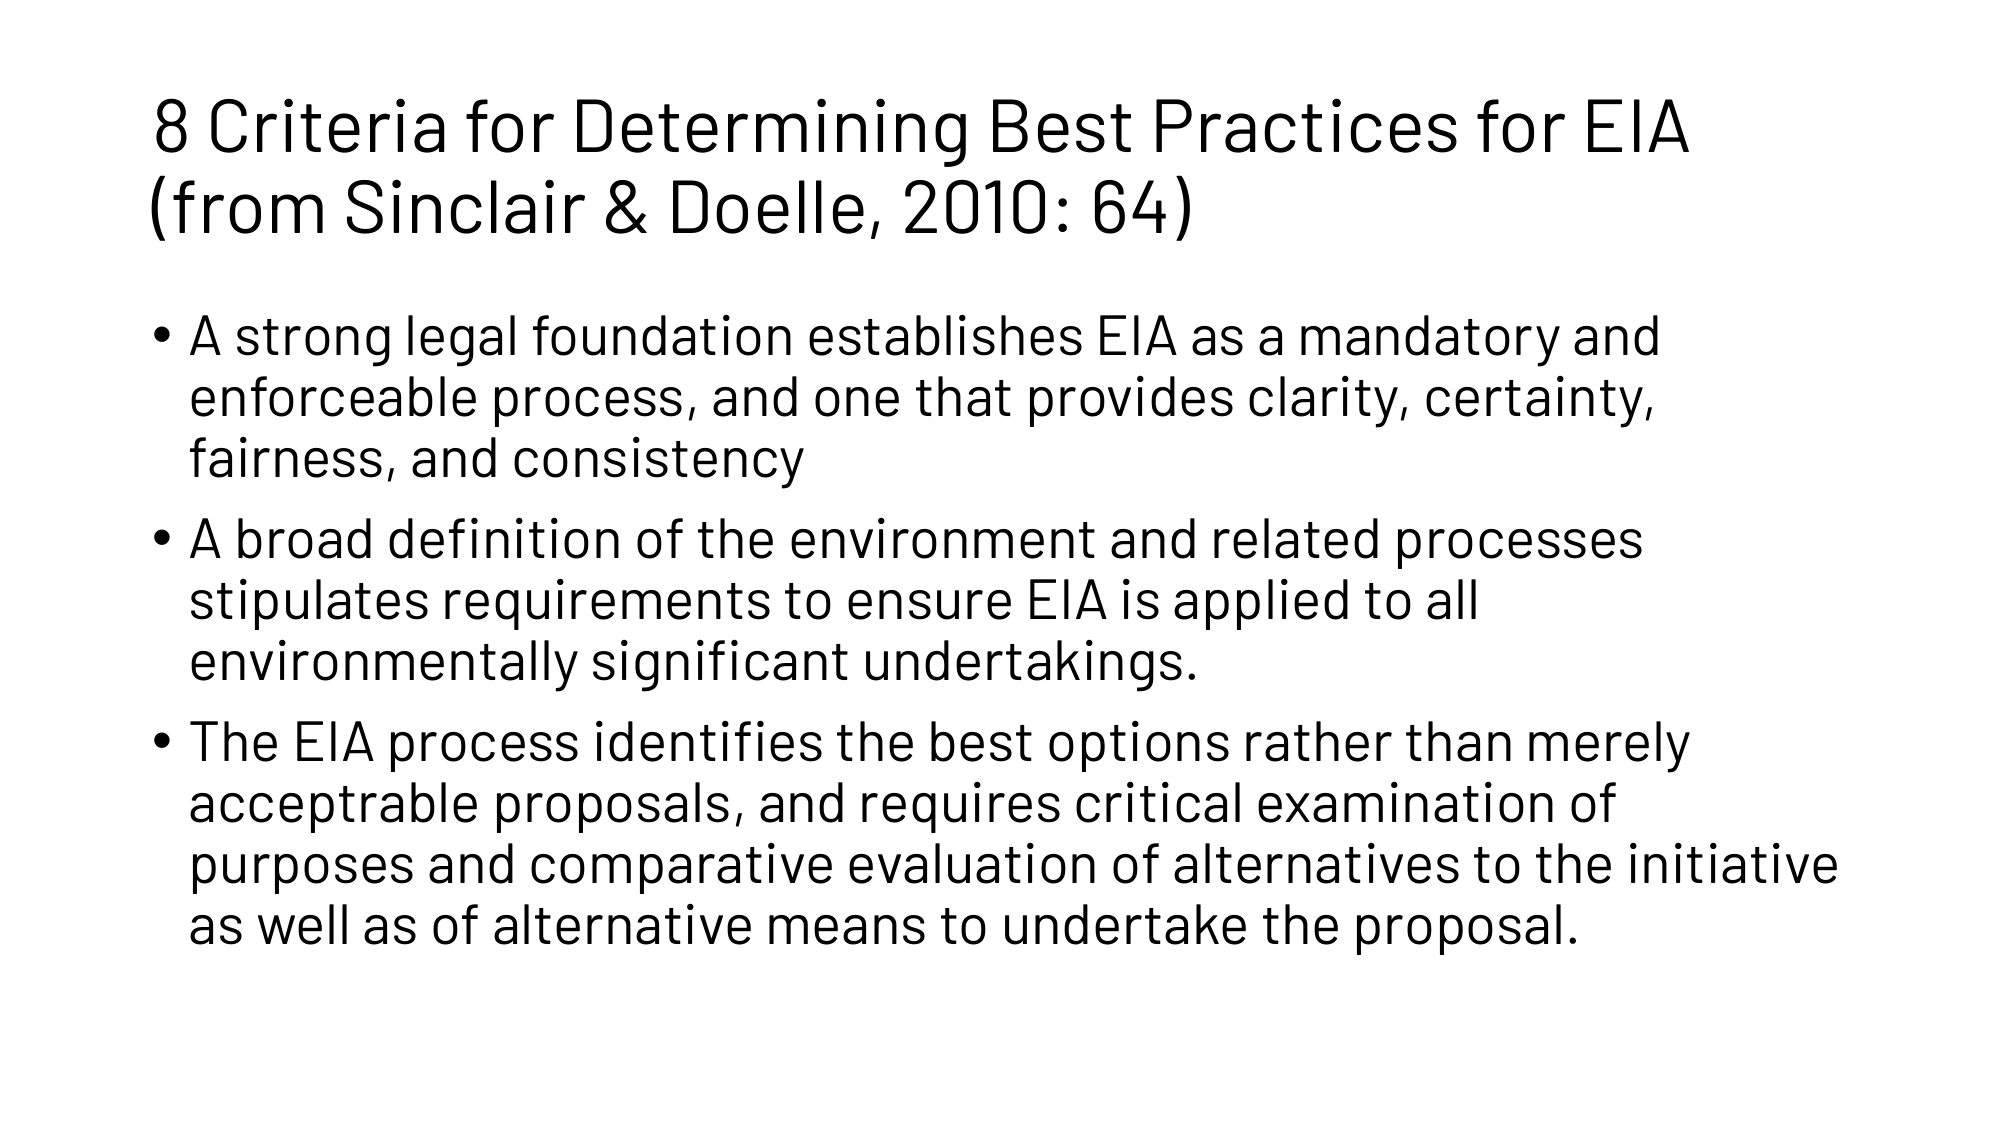

# 8 Criteria for Determining Best Practices for EIA (from Sinclair & Doelle, 2010: 64)
A strong legal foundation establishes EIA as a mandatory and enforceable process, and one that provides clarity, certainty, fairness, and consistency
A broad definition of the environment and related processes stipulates requirements to ensure EIA is applied to all environmentally significant undertakings.
The EIA process identifies the best options rather than merely acceptrable proposals, and requires critical examination of purposes and comparative evaluation of alternatives to the initiative as well as of alternative means to undertake the proposal.